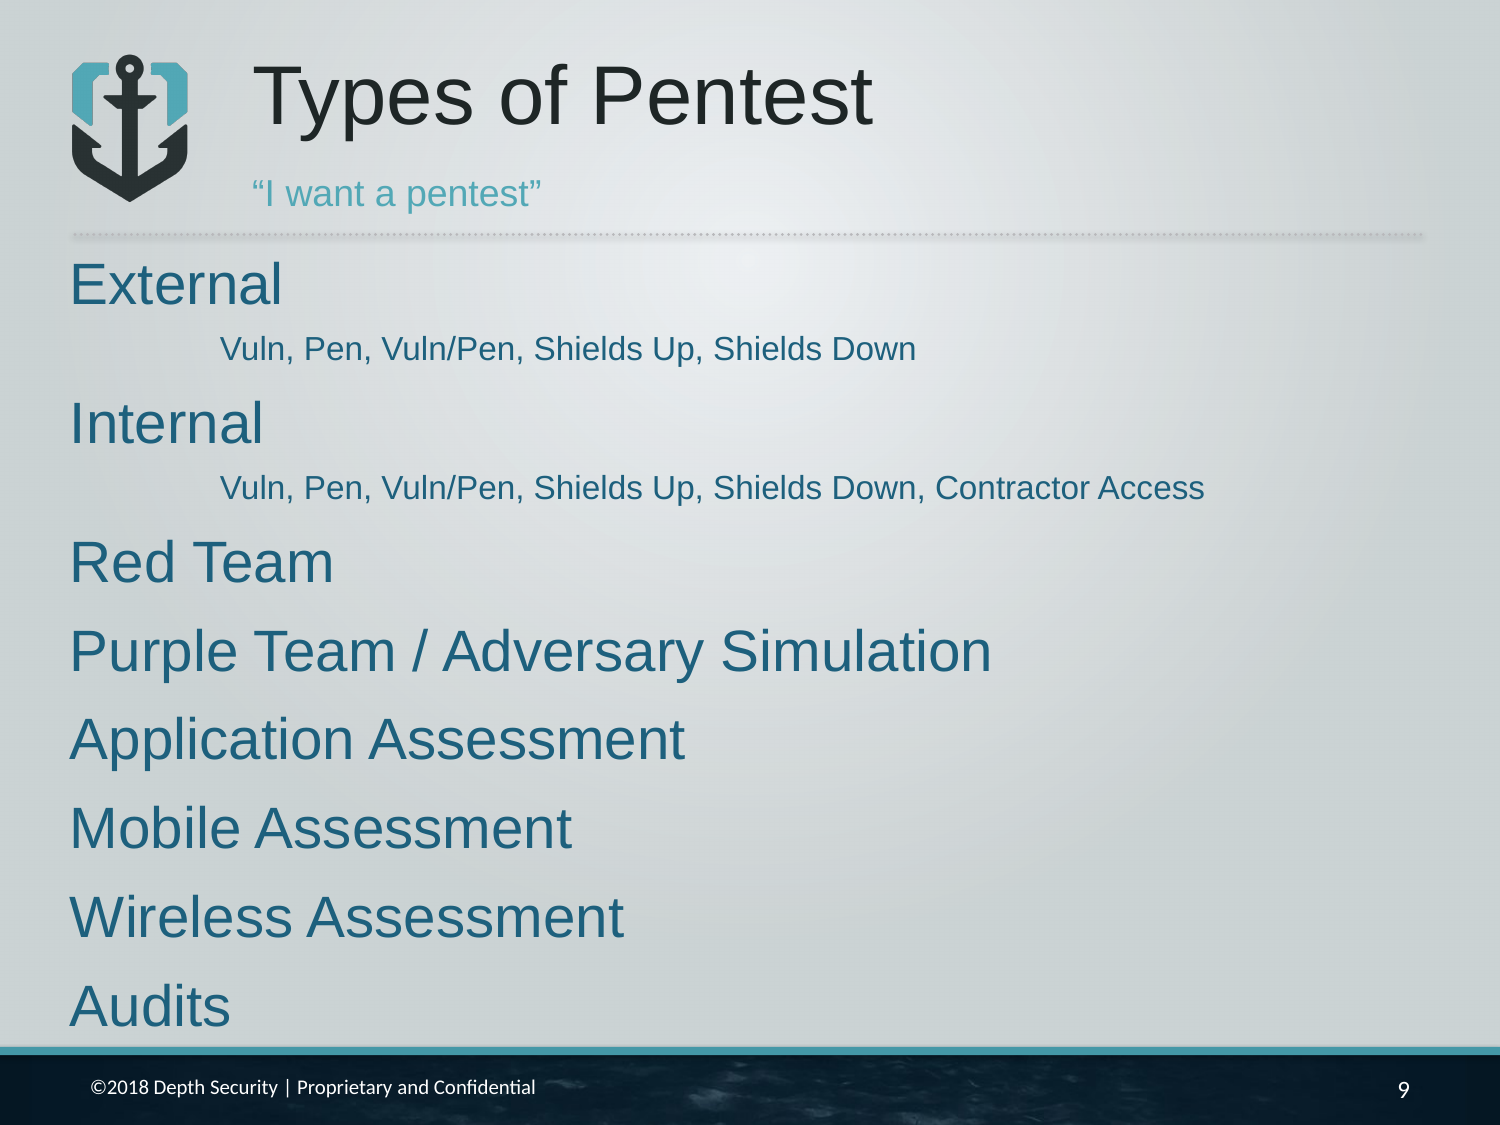

# Types of Pentest
“I want a pentest”
External
	Vuln, Pen, Vuln/Pen, Shields Up, Shields Down
Internal
	Vuln, Pen, Vuln/Pen, Shields Up, Shields Down, Contractor Access
Red Team
Purple Team / Adversary Simulation
Application Assessment
Mobile Assessment
Wireless Assessment
Audits